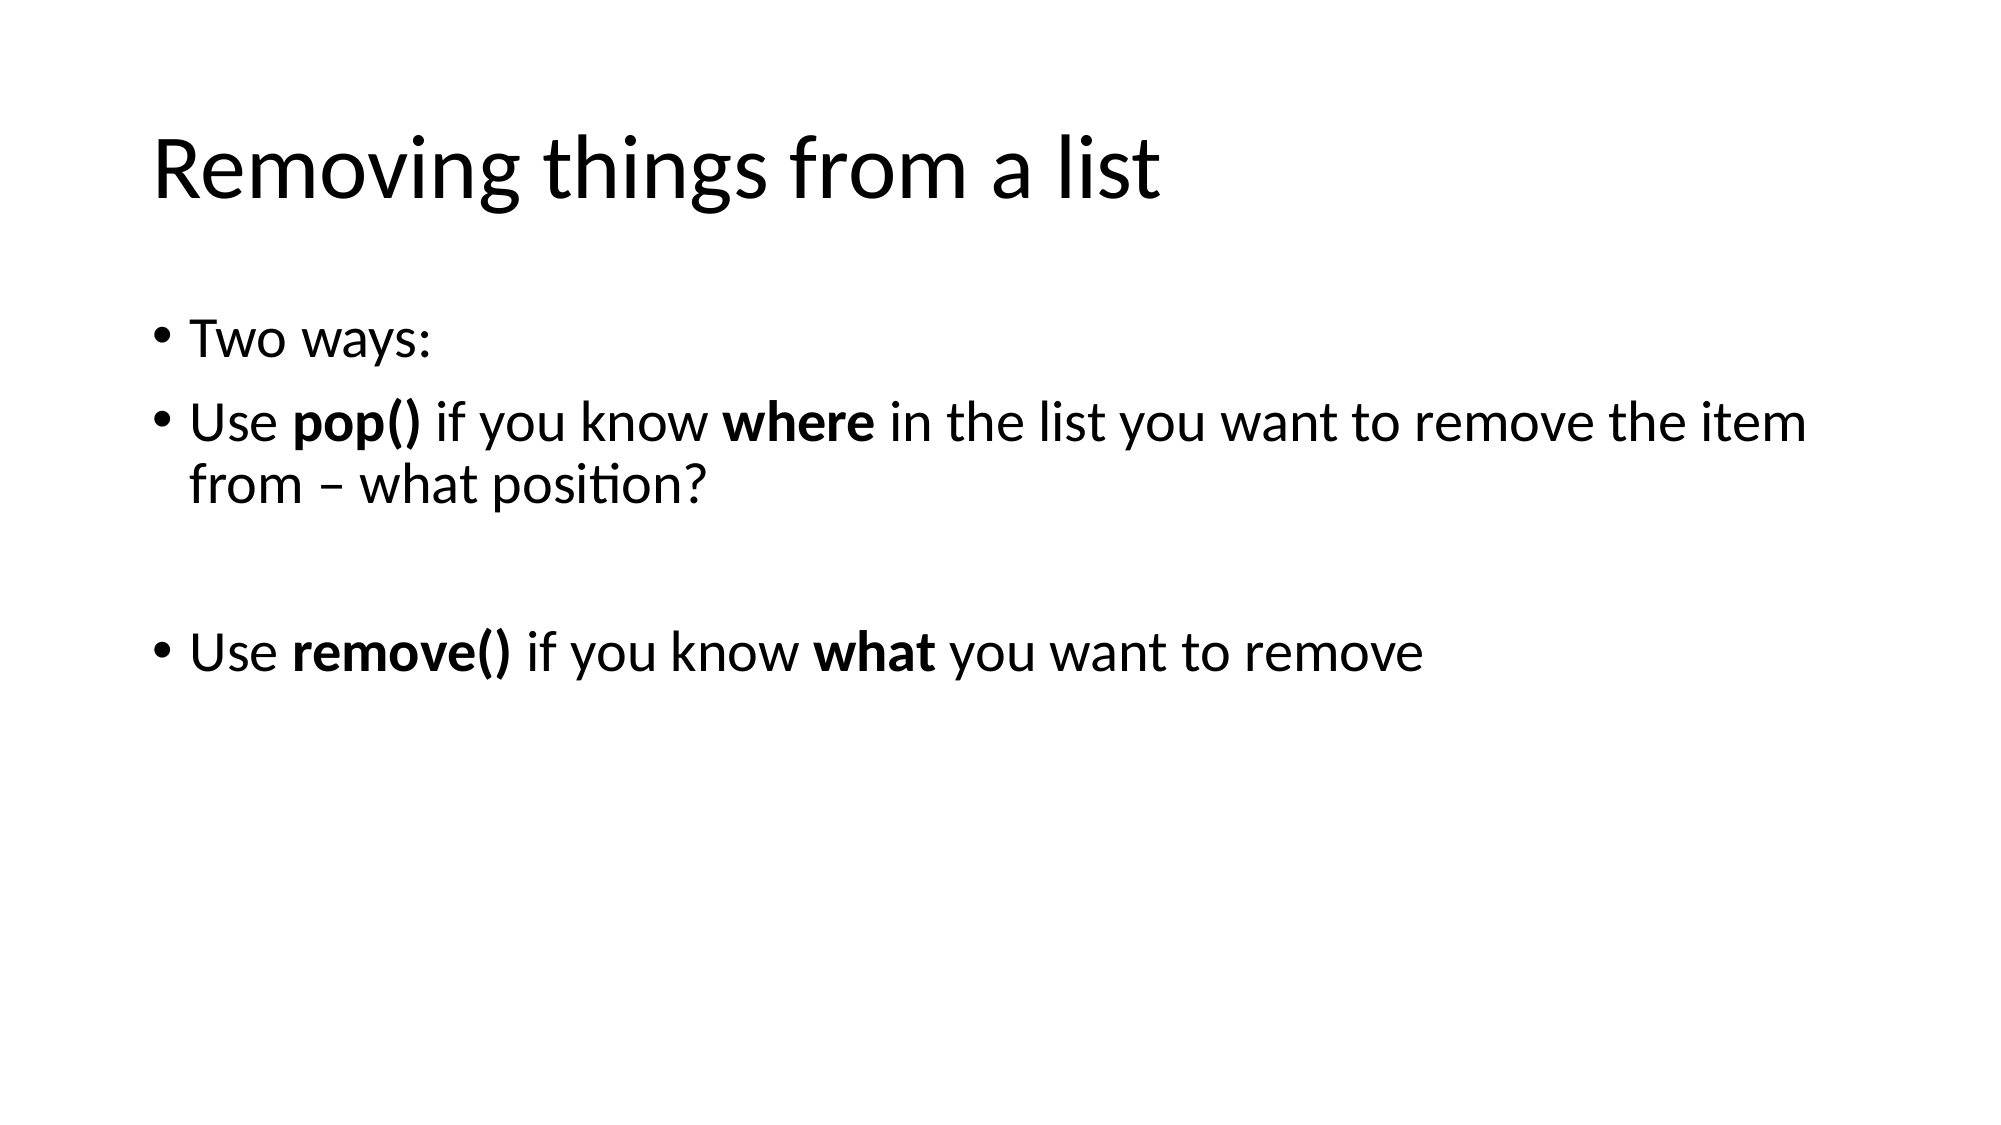

# Removing things from a list
Two ways:
Use pop() if you know where in the list you want to remove the item from – what position?

Use remove() if you know what you want to remove